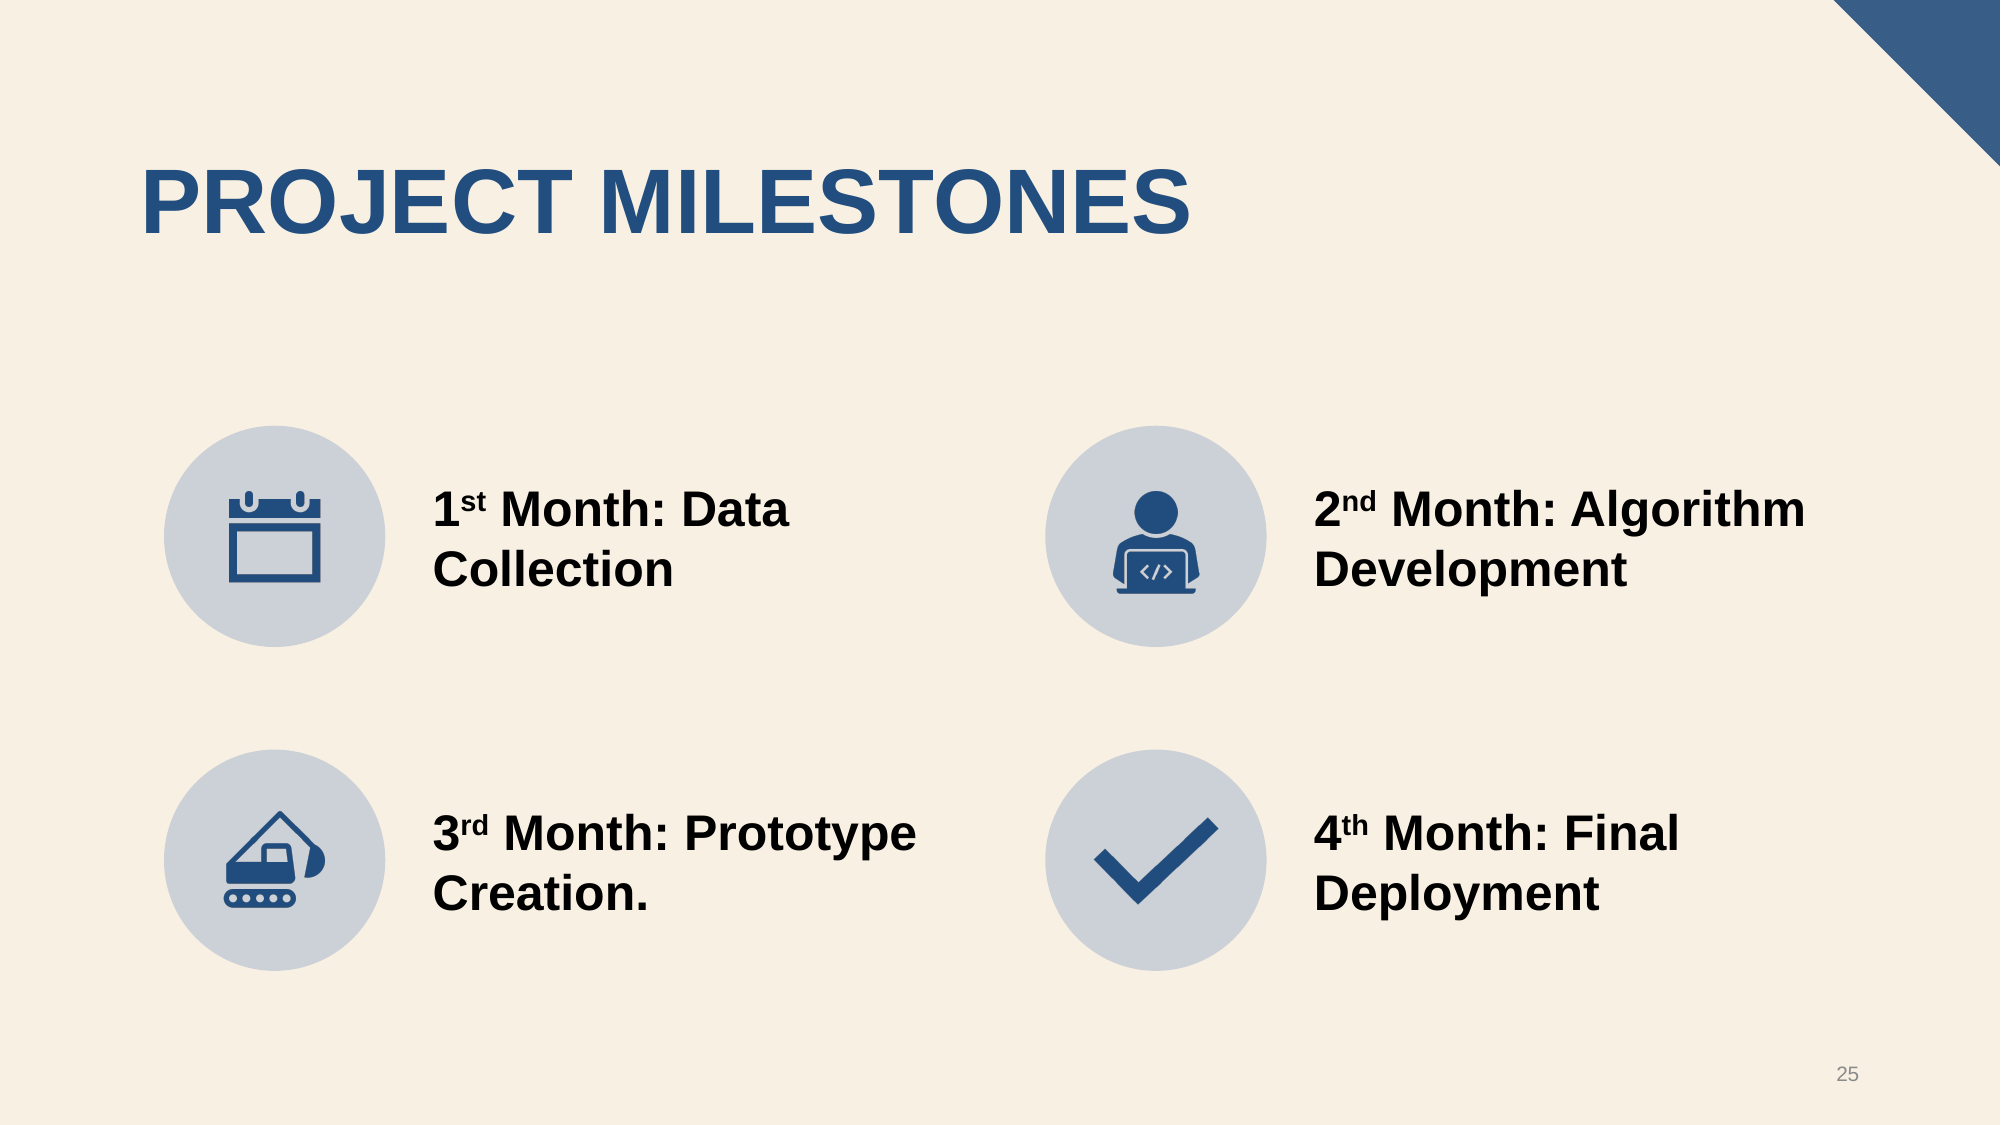

# Project milestones
1st Month: Data Collection
2nd Month: Algorithm Development
3rd Month: Prototype Creation.
4th Month: Final Deployment
25